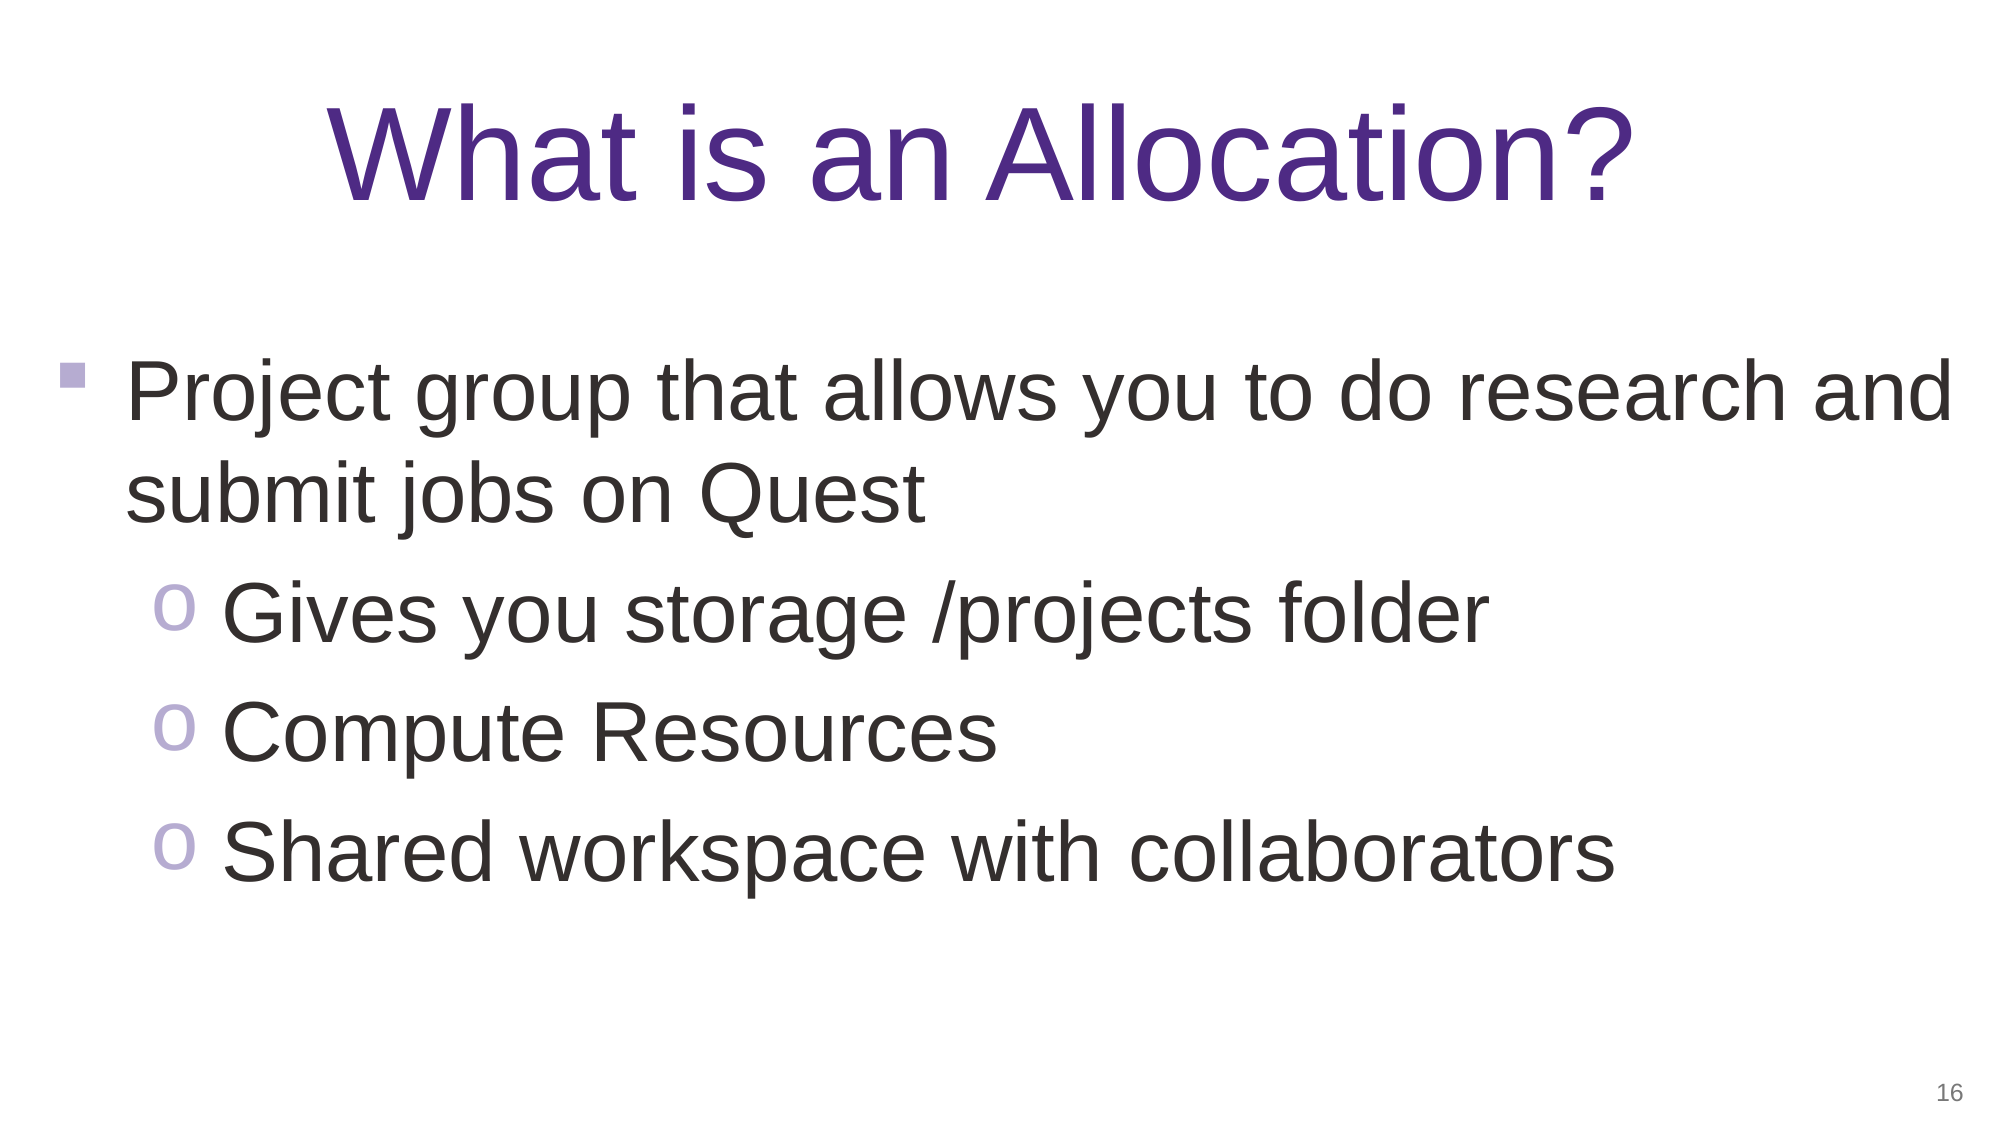

What is an Allocation?
Project group that allows you to do research and submit jobs on Quest
Gives you storage /projects folder
Compute Resources
Shared workspace with collaborators
16